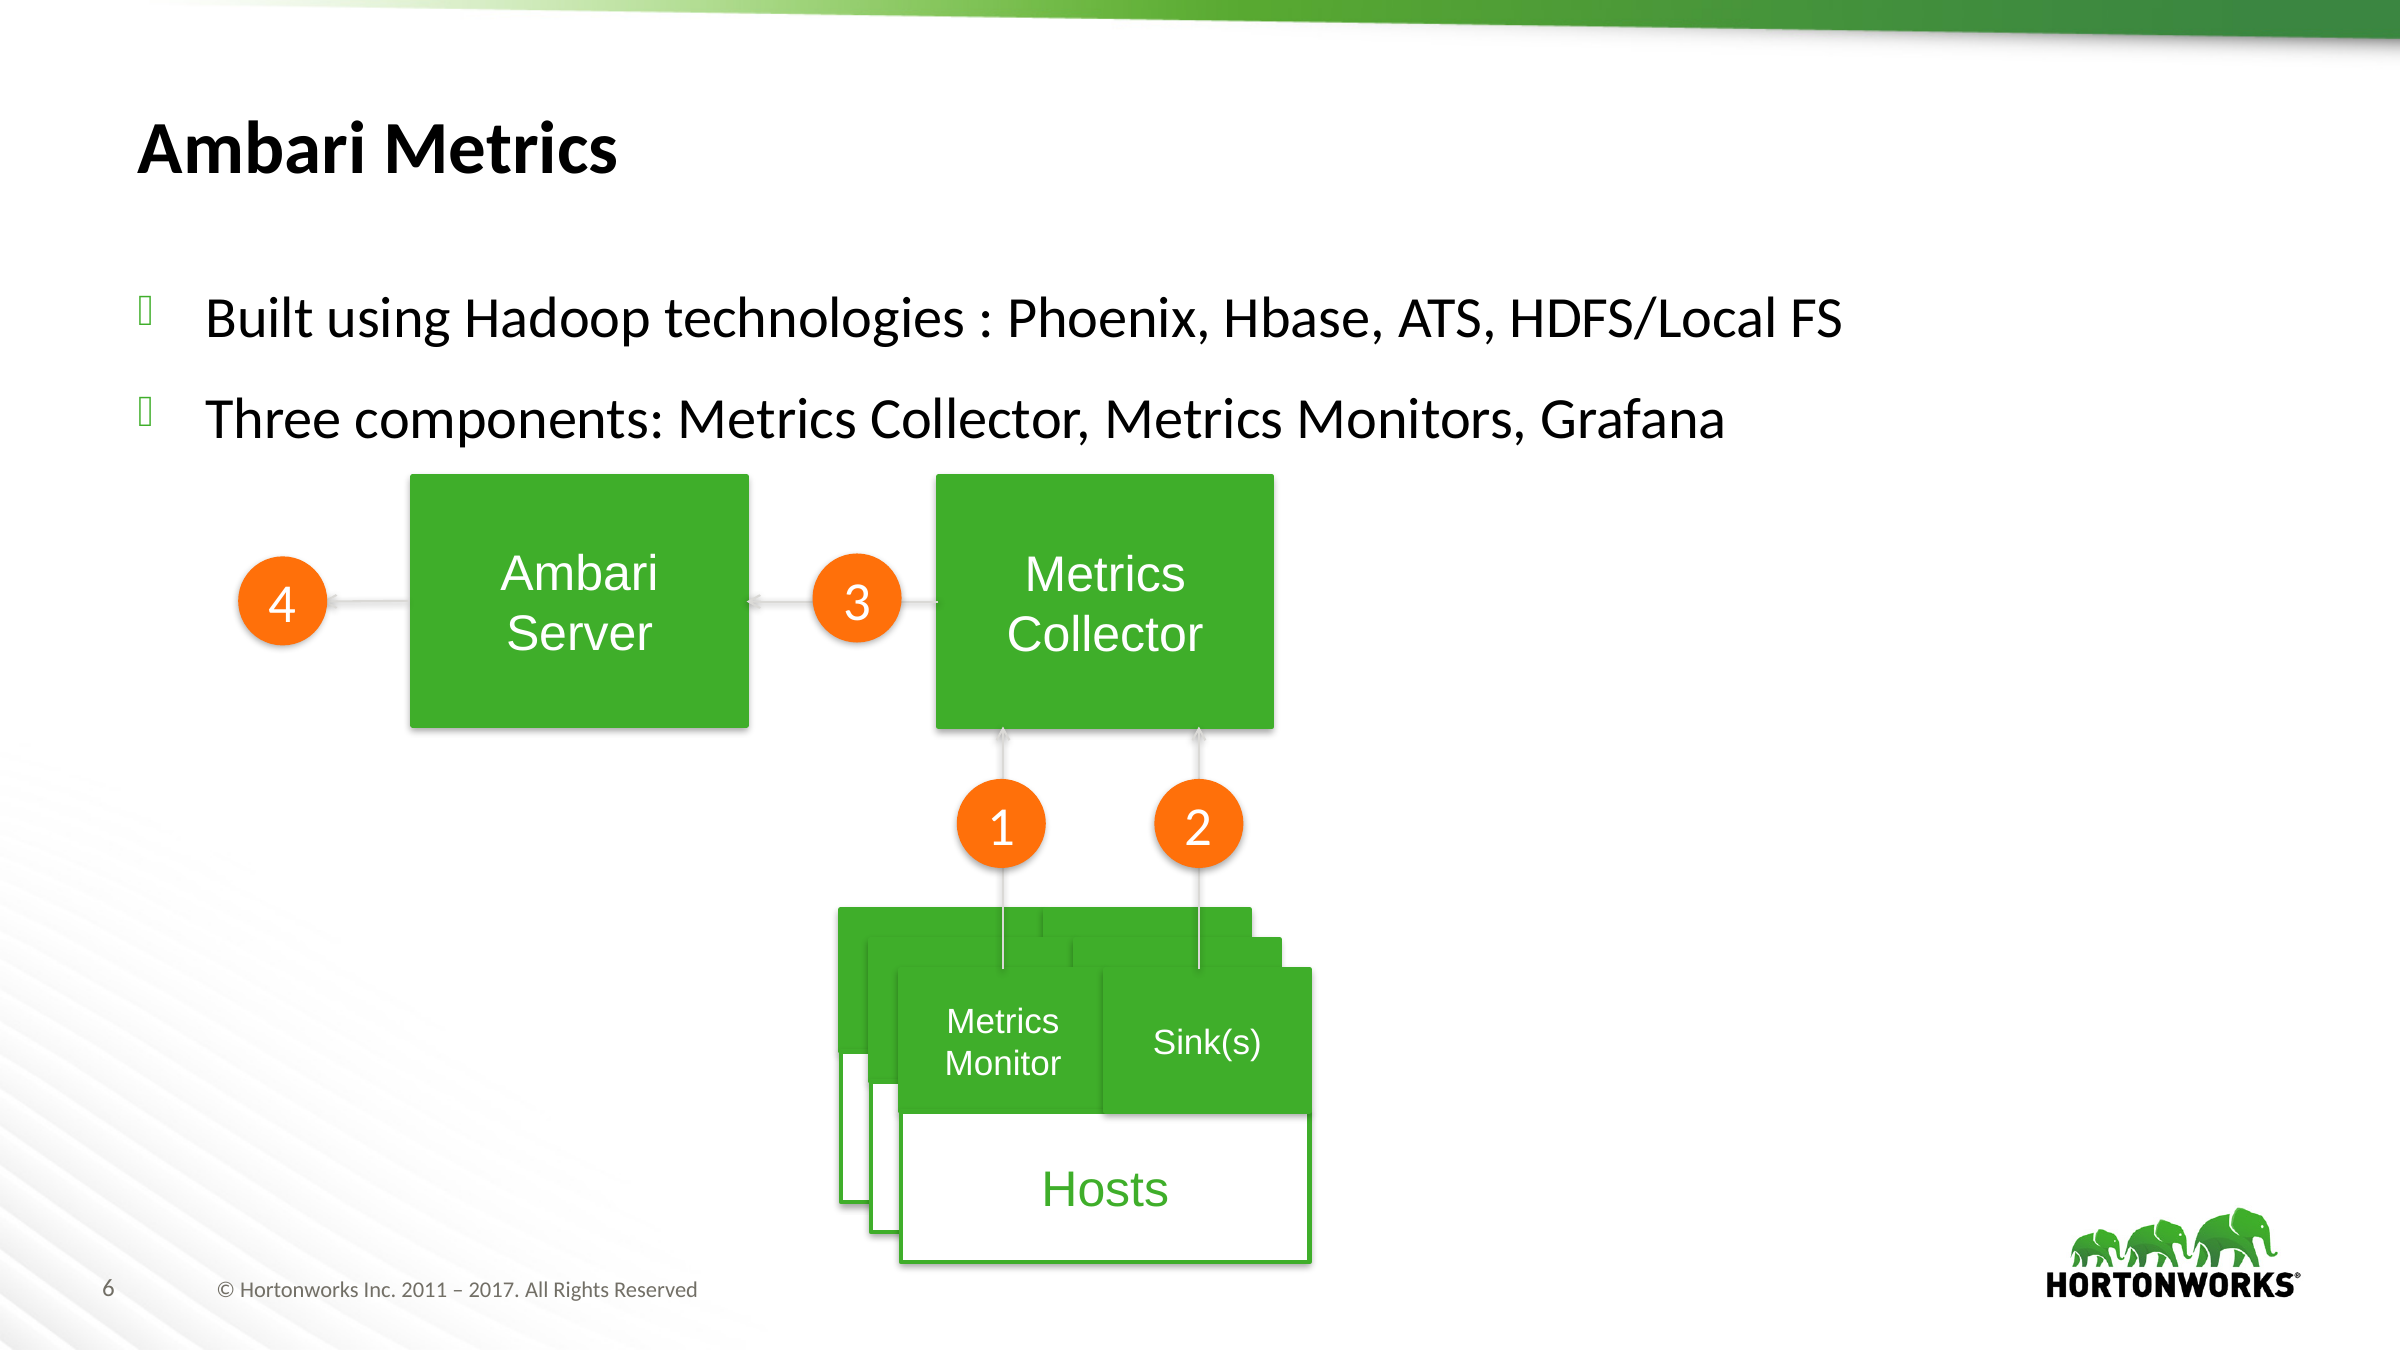

# Ambari Metrics
Built using Hadoop technologies : Phoenix, Hbase, ATS, HDFS/Local FS
Three components: Metrics Collector, Metrics Monitors, Grafana
Metrics Collector
Ambari
Server
3
4
1
2
Metrics Monitor
Sink(s)
Metrics Monitor
Sink(s)
Metrics Monitor
Sink(s)
Host1
Host1
Hosts